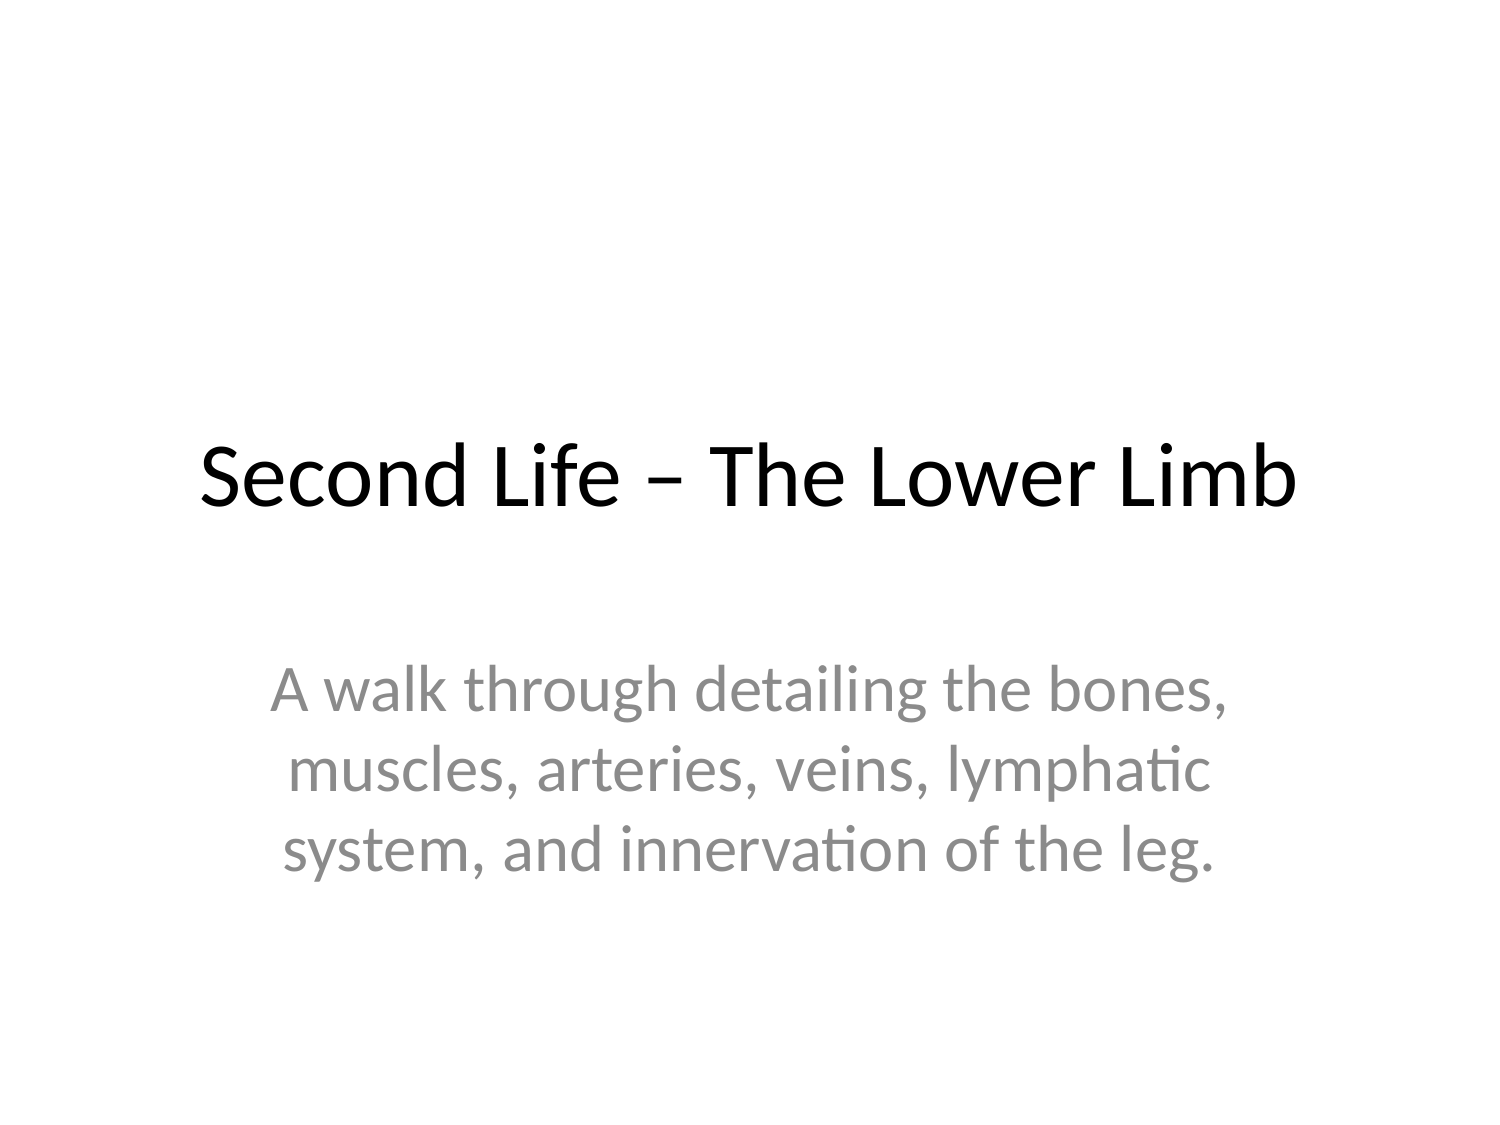

# Second Life – The Lower Limb
A walk through detailing the bones, muscles, arteries, veins, lymphatic system, and innervation of the leg.